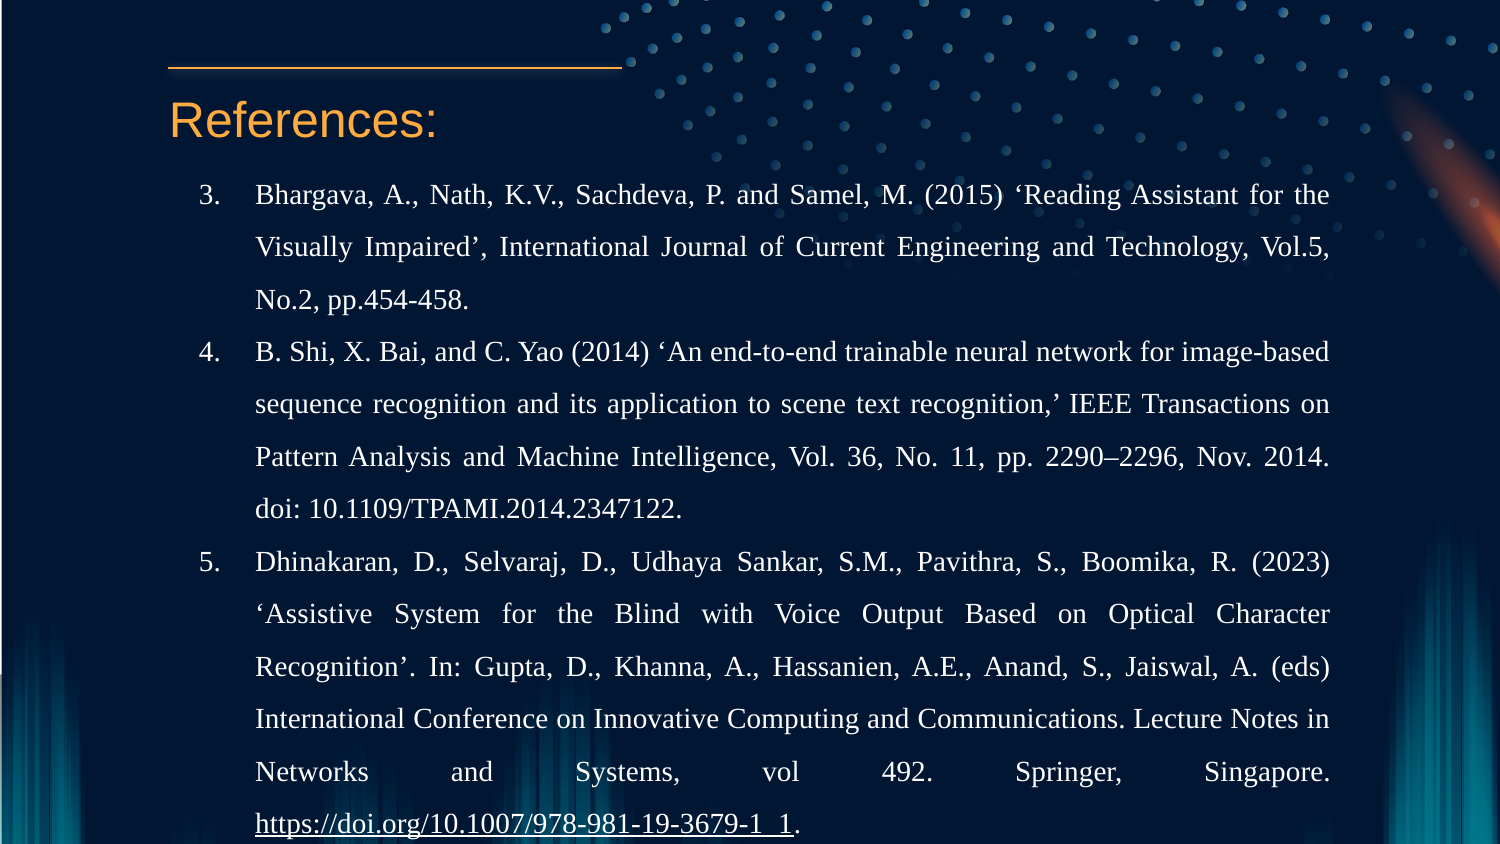

# References:
Bhargava, A., Nath, K.V., Sachdeva, P. and Samel, M. (2015) ‘Reading Assistant for the Visually Impaired’, International Journal of Current Engineering and Technology, Vol.5, No.2, pp.454-458.
B. Shi, X. Bai, and C. Yao (2014) ‘An end-to-end trainable neural network for image-based sequence recognition and its application to scene text recognition,’ IEEE Transactions on Pattern Analysis and Machine Intelligence, Vol. 36, No. 11, pp. 2290–2296, Nov. 2014. doi: 10.1109/TPAMI.2014.2347122.
Dhinakaran, D., Selvaraj, D., Udhaya Sankar, S.M., Pavithra, S., Boomika, R. (2023) ‘Assistive System for the Blind with Voice Output Based on Optical Character Recognition’. In: Gupta, D., Khanna, A., Hassanien, A.E., Anand, S., Jaiswal, A. (eds) International Conference on Innovative Computing and Communications. Lecture Notes in Networks and Systems, vol 492. Springer, Singapore. https://doi.org/10.1007/978-981-19-3679-1_1.